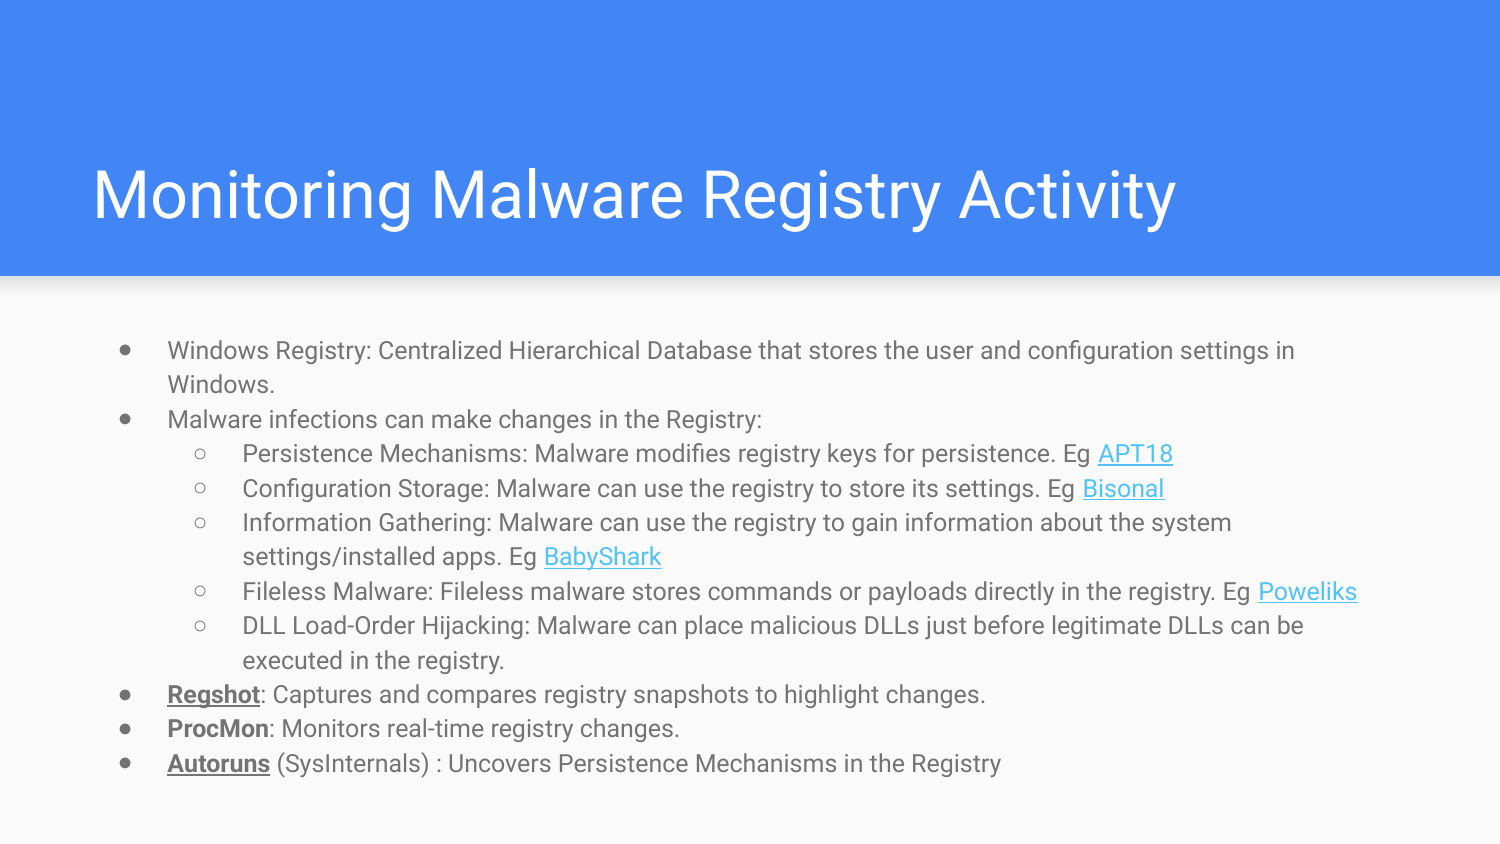

# Monitoring Malware Registry Activity
Windows Registry: Centralized Hierarchical Database that stores the user and configuration settings in Windows.
Malware infections can make changes in the Registry:
Persistence Mechanisms: Malware modifies registry keys for persistence. Eg APT18
Configuration Storage: Malware can use the registry to store its settings. Eg Bisonal
Information Gathering: Malware can use the registry to gain information about the system settings/installed apps. Eg BabyShark
Fileless Malware: Fileless malware stores commands or payloads directly in the registry. Eg Poweliks
DLL Load-Order Hijacking: Malware can place malicious DLLs just before legitimate DLLs can be executed in the registry.
Regshot: Captures and compares registry snapshots to highlight changes.
ProcMon: Monitors real-time registry changes.
Autoruns (SysInternals) : Uncovers Persistence Mechanisms in the Registry